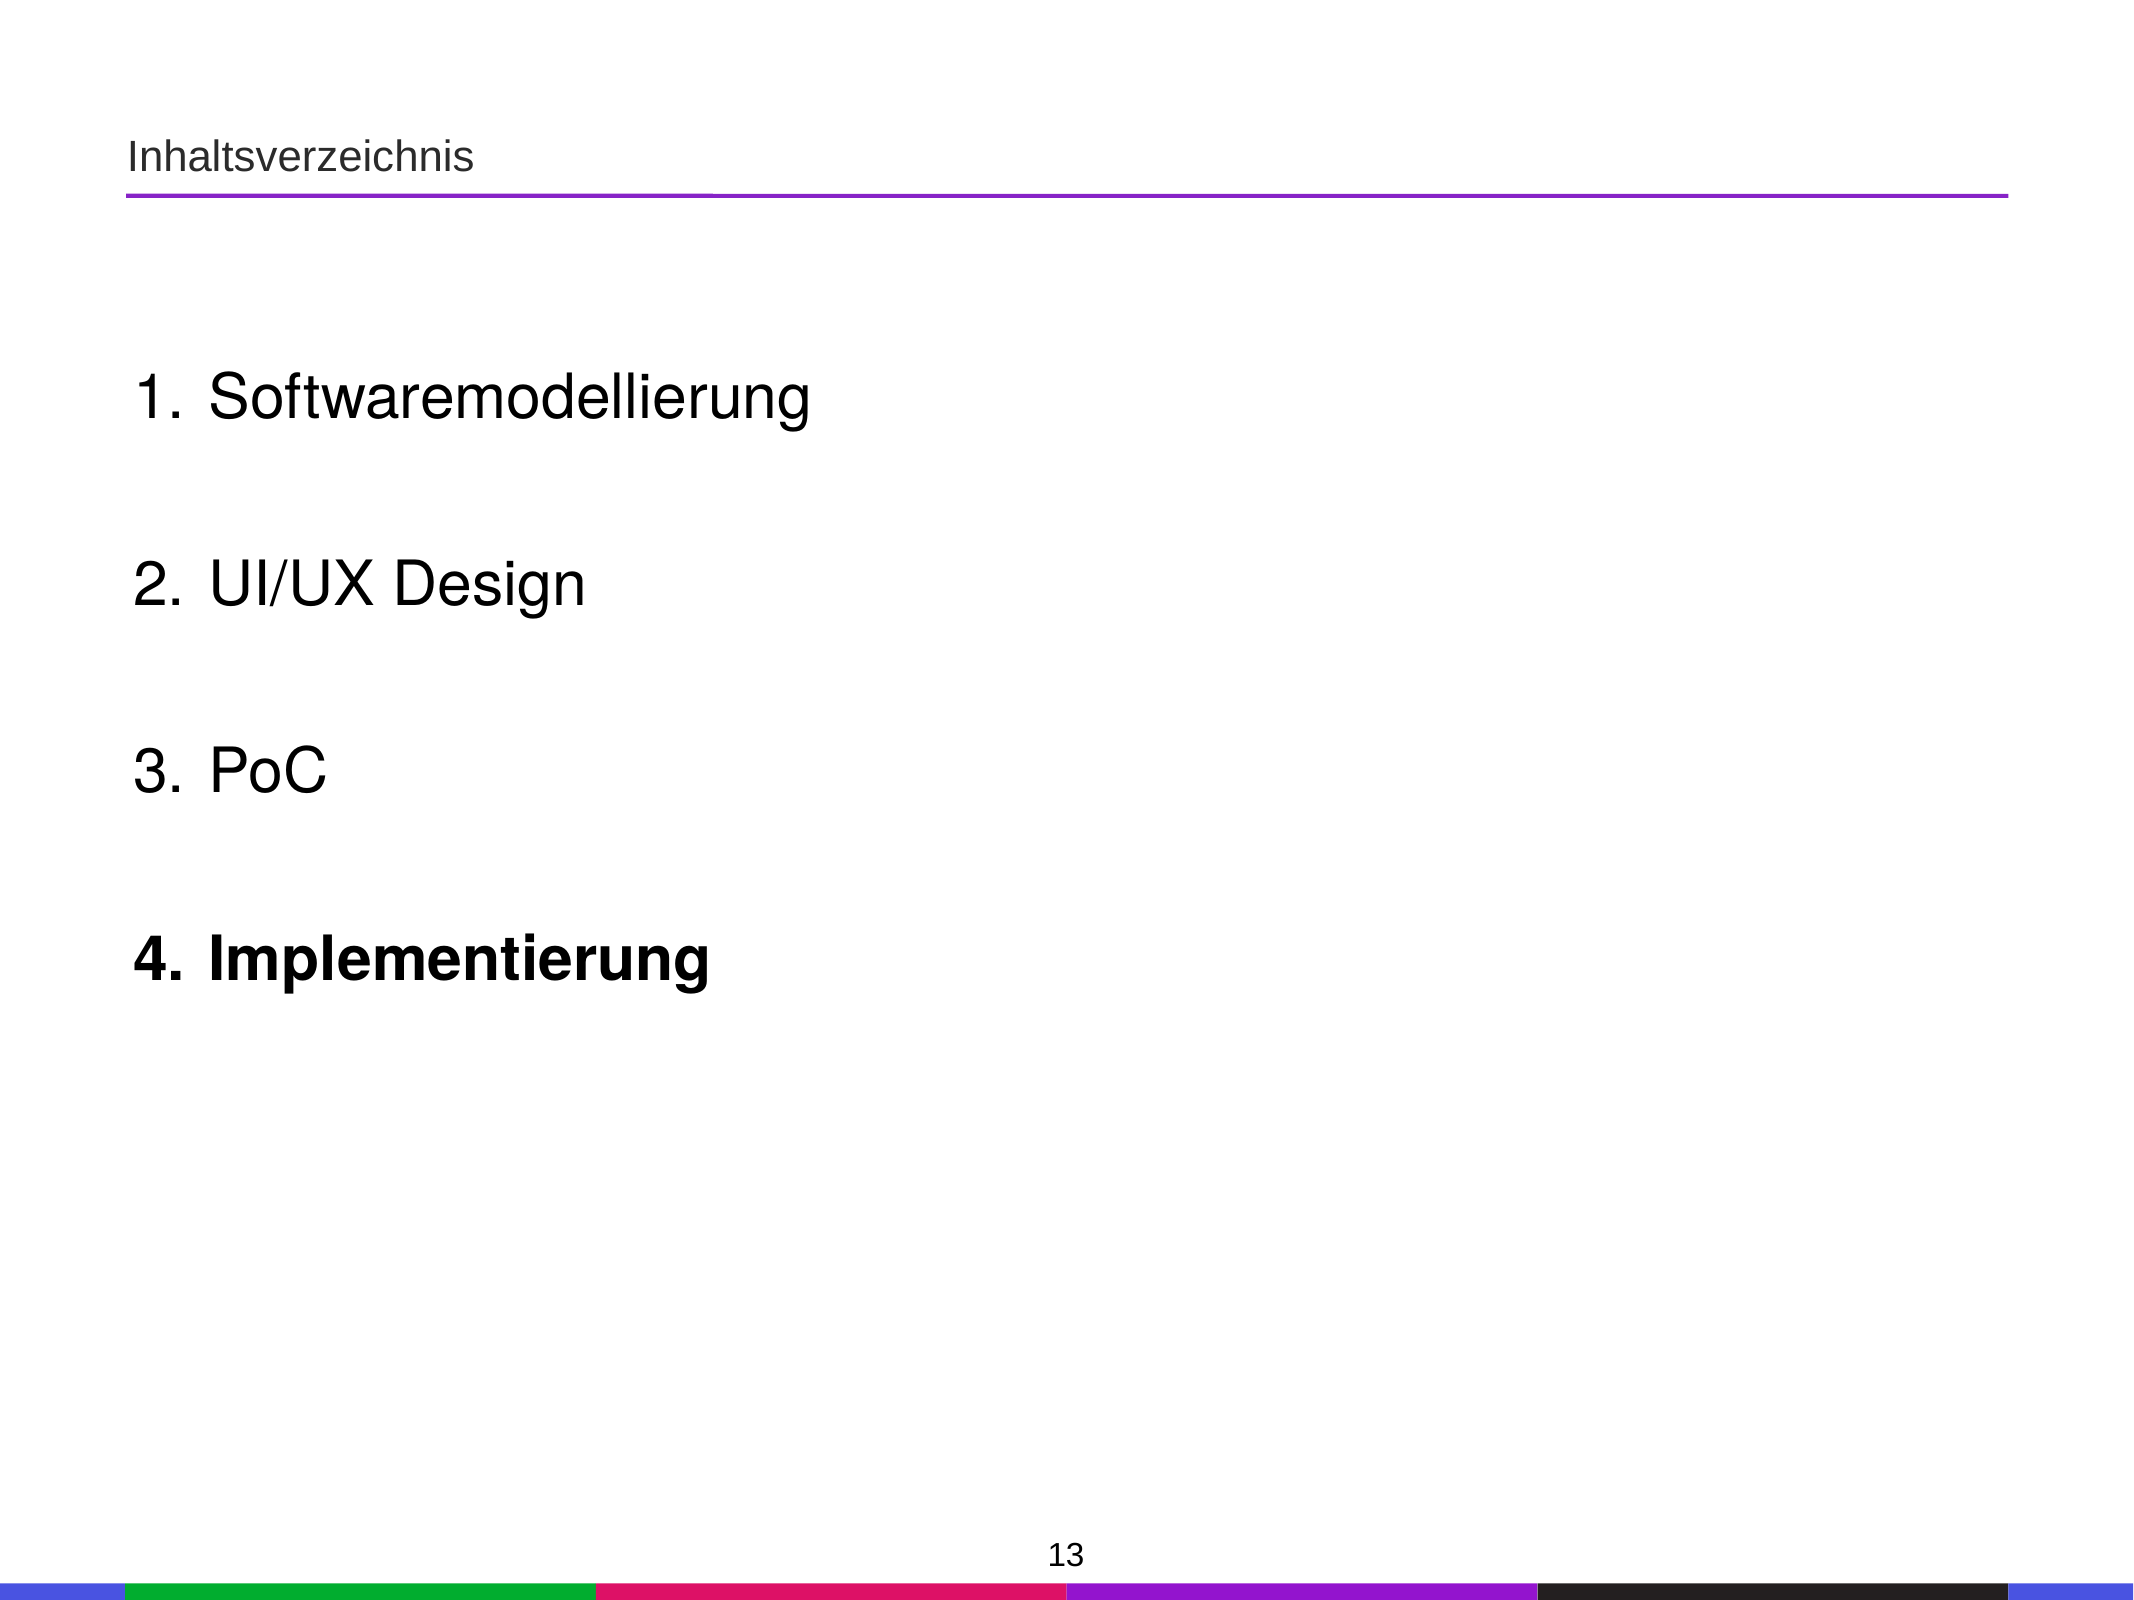

67
Inhaltsverzeichnis
53

Softwaremodellierung
UI/UX Design
PoC
Implementierung

21
53
21
53
21
53
21
53
21
53
21
53
21
53
21
53
13

133
21
133
21
133
21
133
21
133
21
133